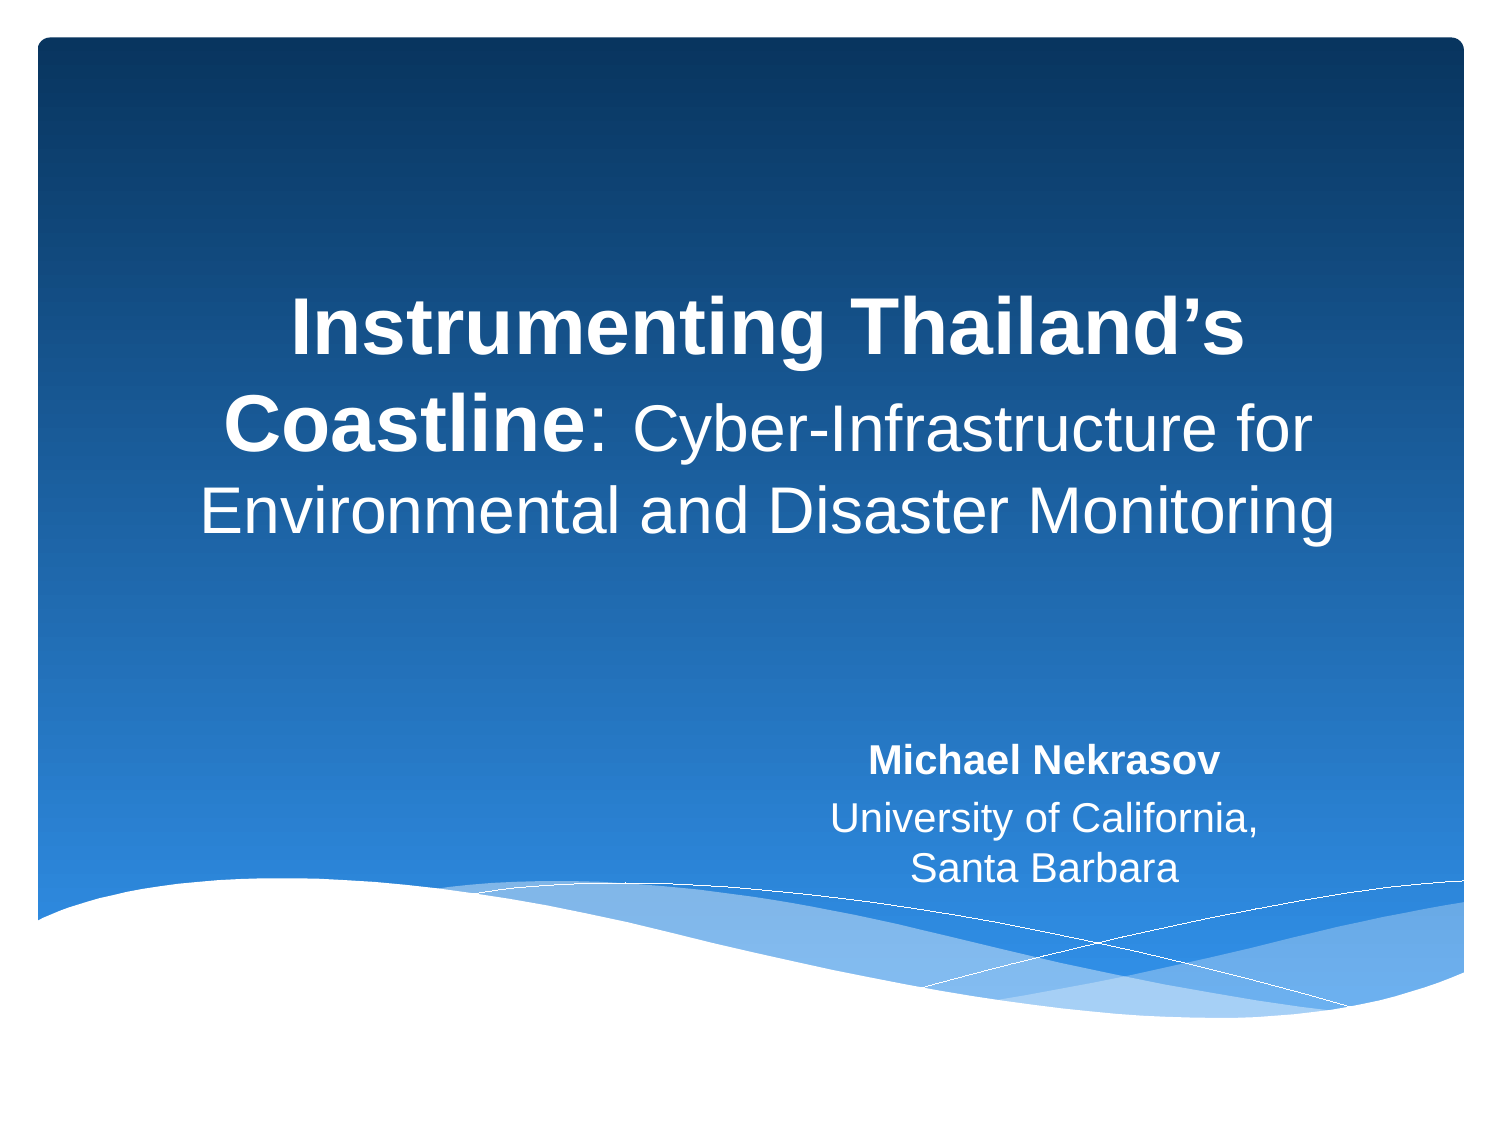

# Instrumenting Thailand’s Coastline: Cyber-Infrastructure for Environmental and Disaster Monitoring
Michael Nekrasov
University of California, Santa Barbara